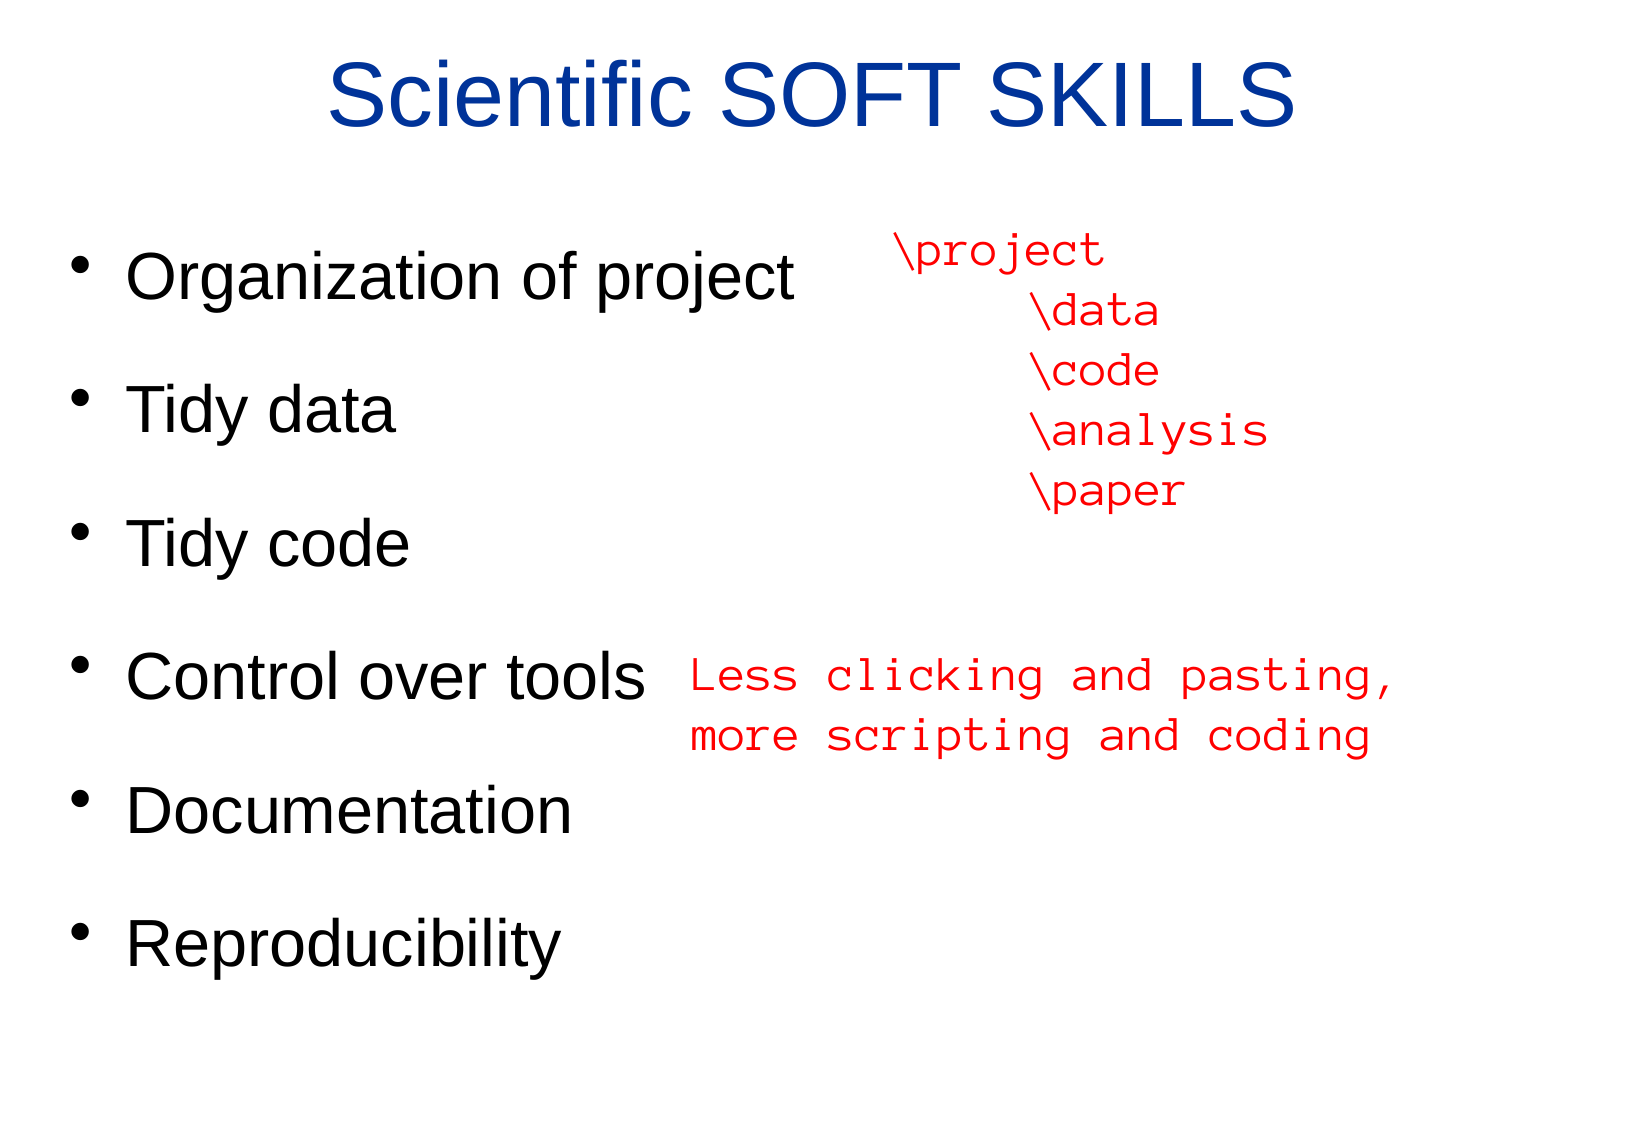

# Scientific SOFT SKILLS
\project
     \data
     \code
     \analysis
     \paper
Organization of project
Tidy data
Tidy code
Control over tools
Documentation
Reproducibility
Less clicking and pasting,
more scripting and coding